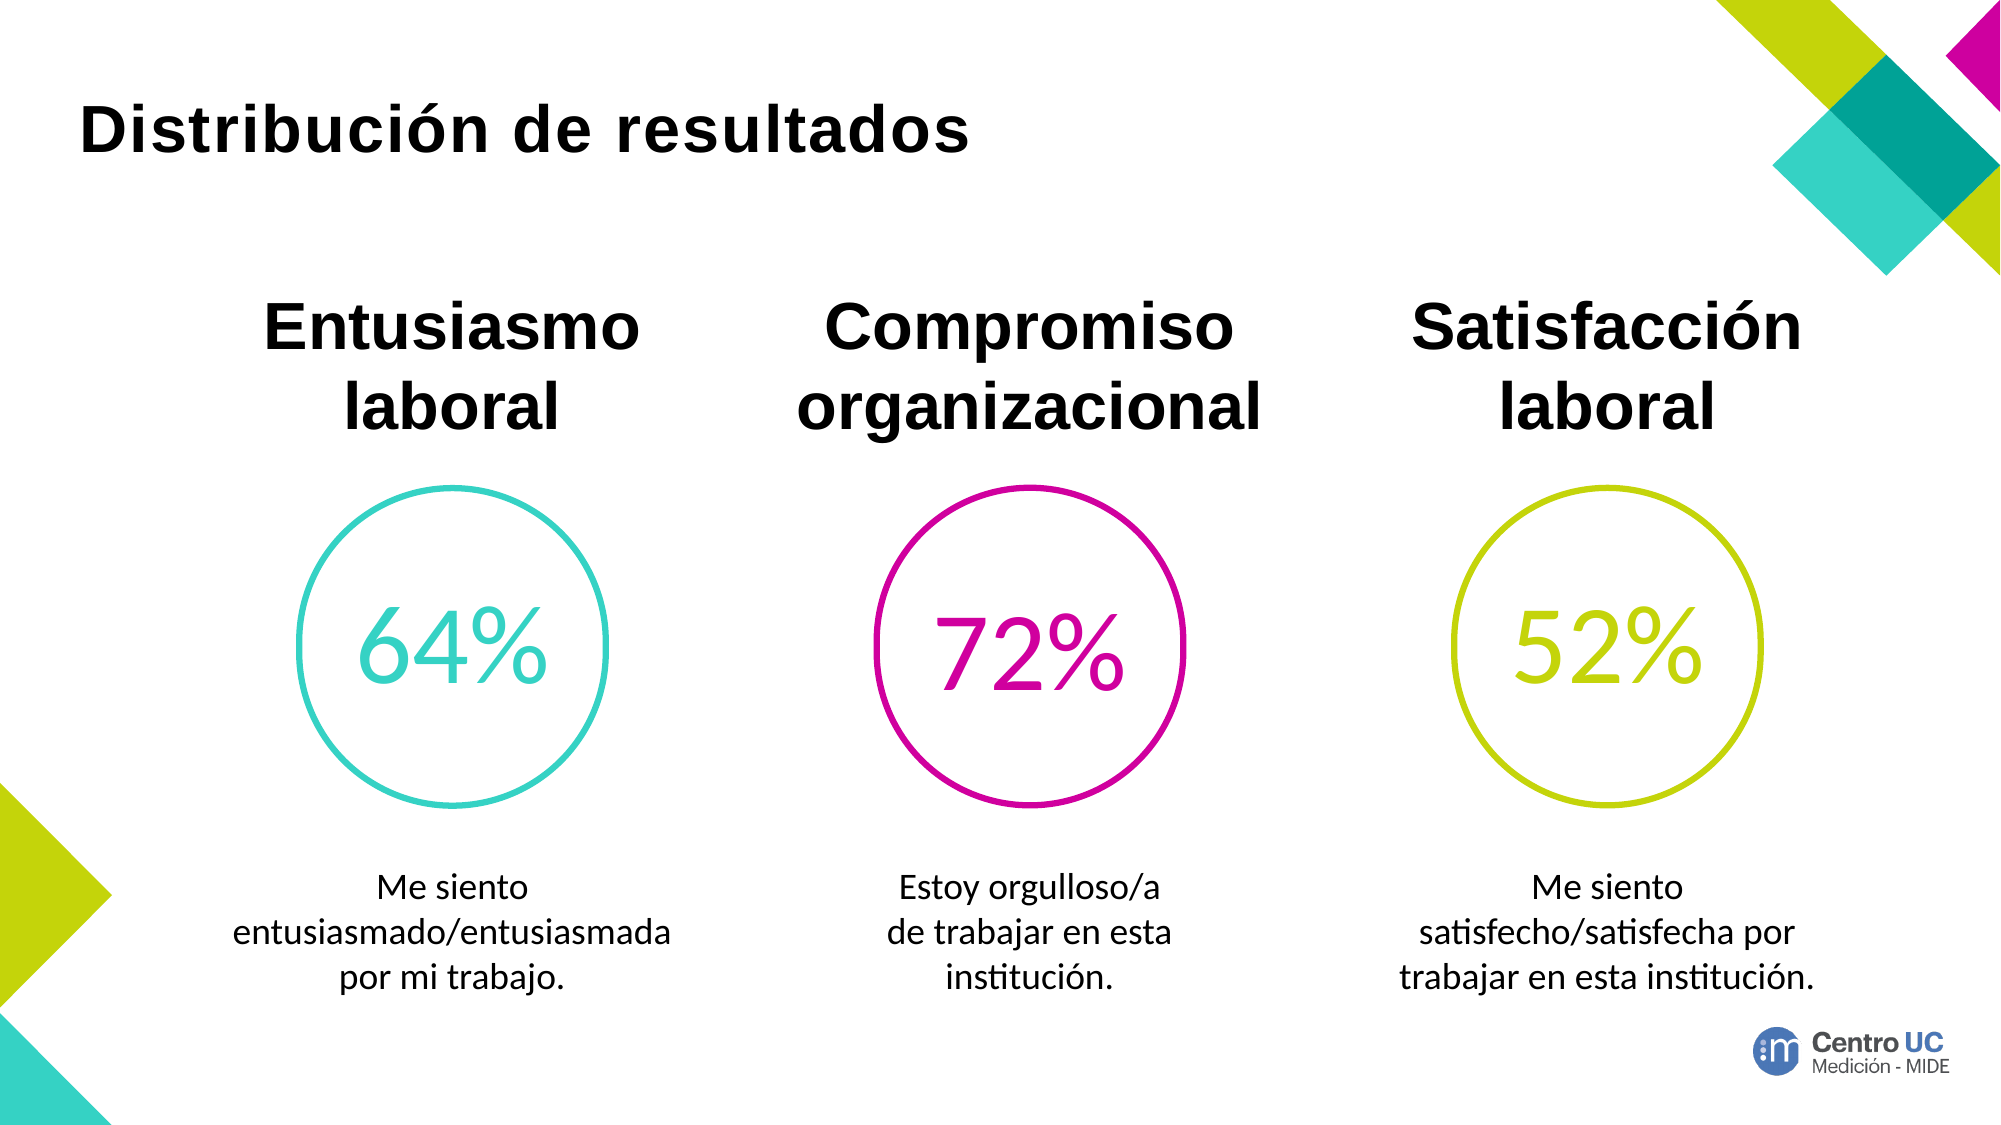

# Distribución de resultados

64%
52%
72%